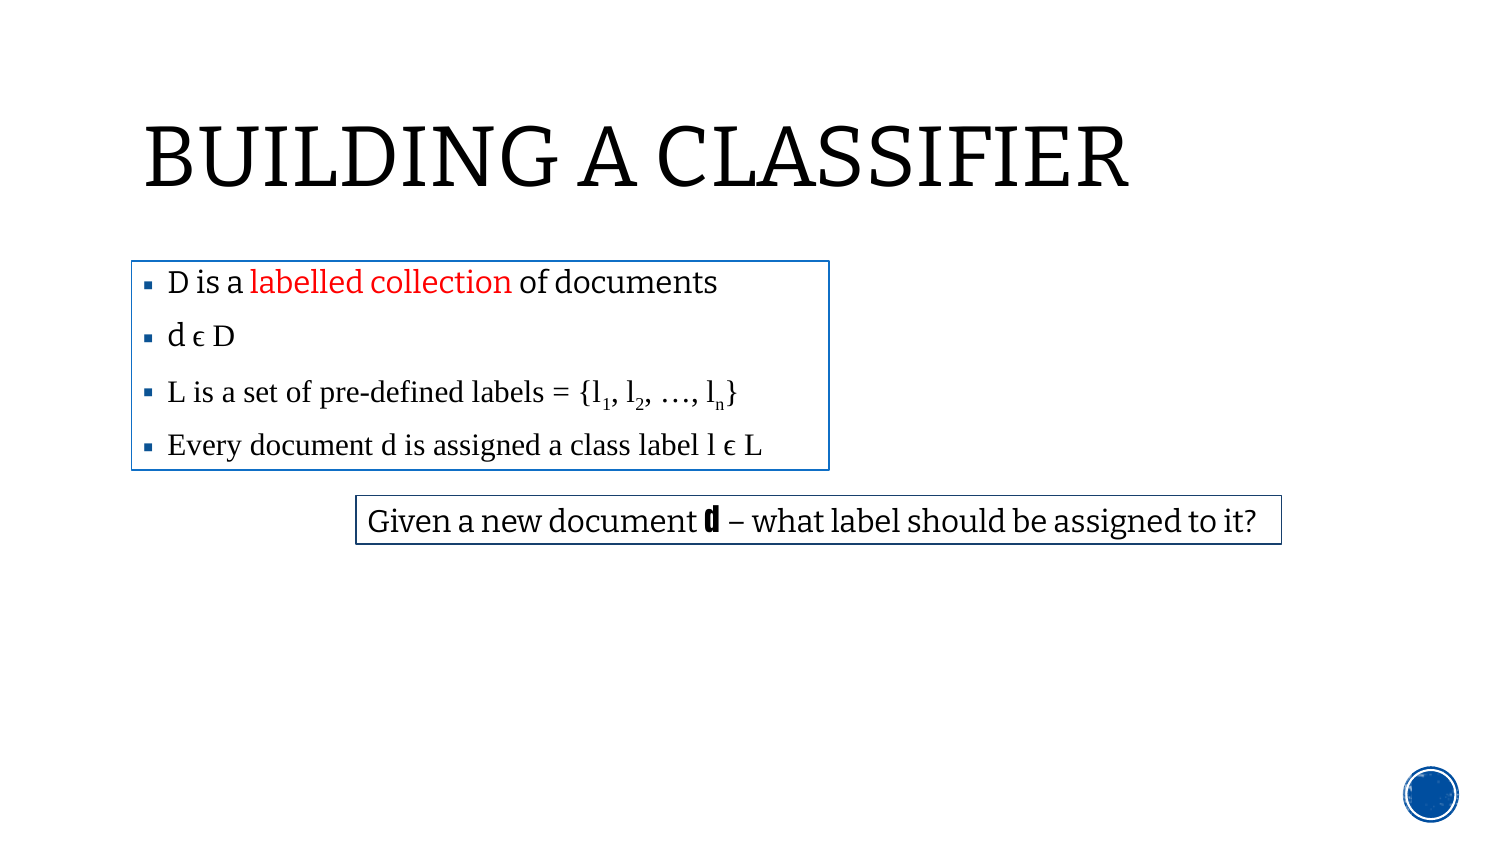

# BUILDING A CLASSIFIER
D is a labelled collection of documents
d ϵ D
L is a set of pre-defined labels = {l1, l2, …, ln}
Every document d is assigned a class label l ϵ L

Given a new document d – what label should be assigned to it?